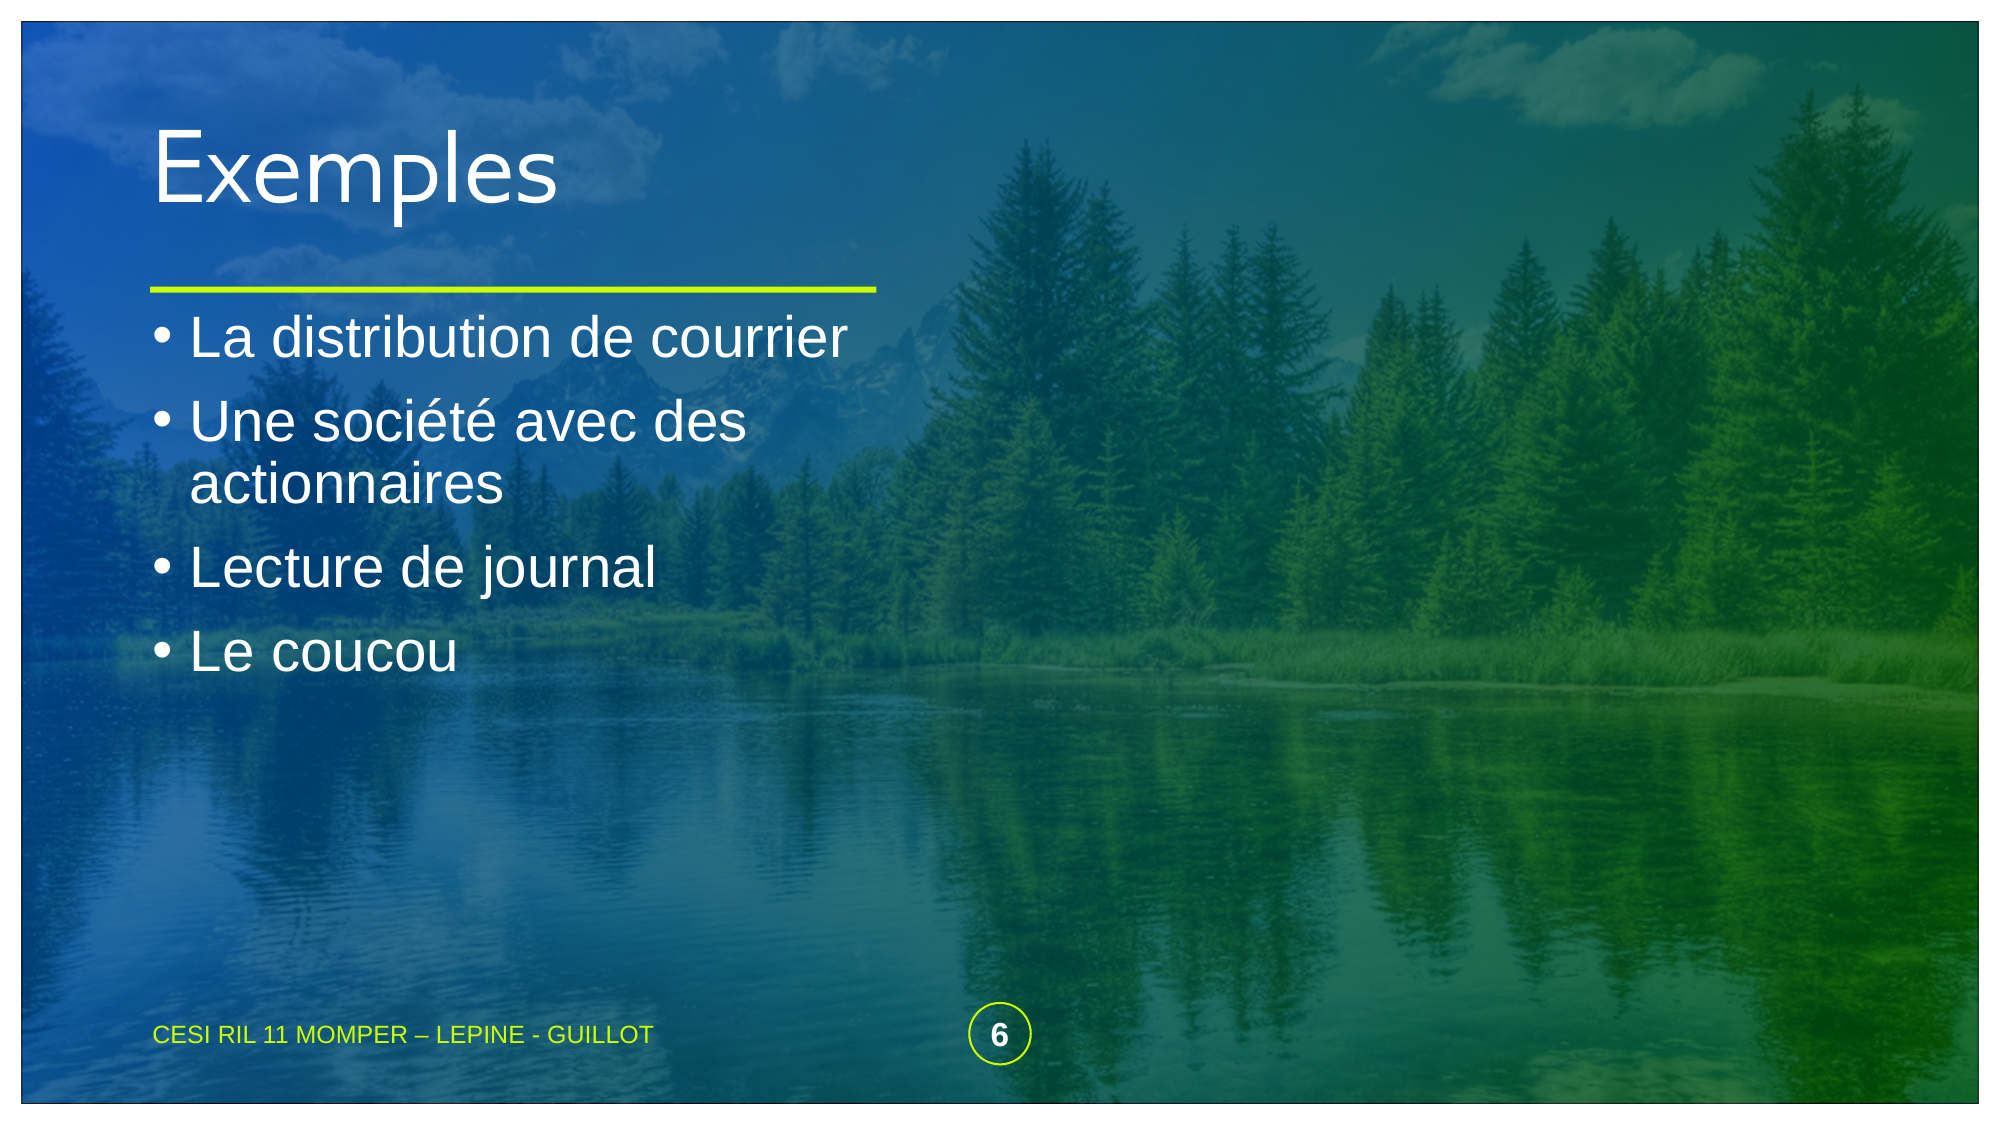

# Exemples
La distribution de courrier
Une société avec des actionnaires
Lecture de journal
Le coucou

CESI RIL 11 MOMPER – LEPINE - GUILLOT
6